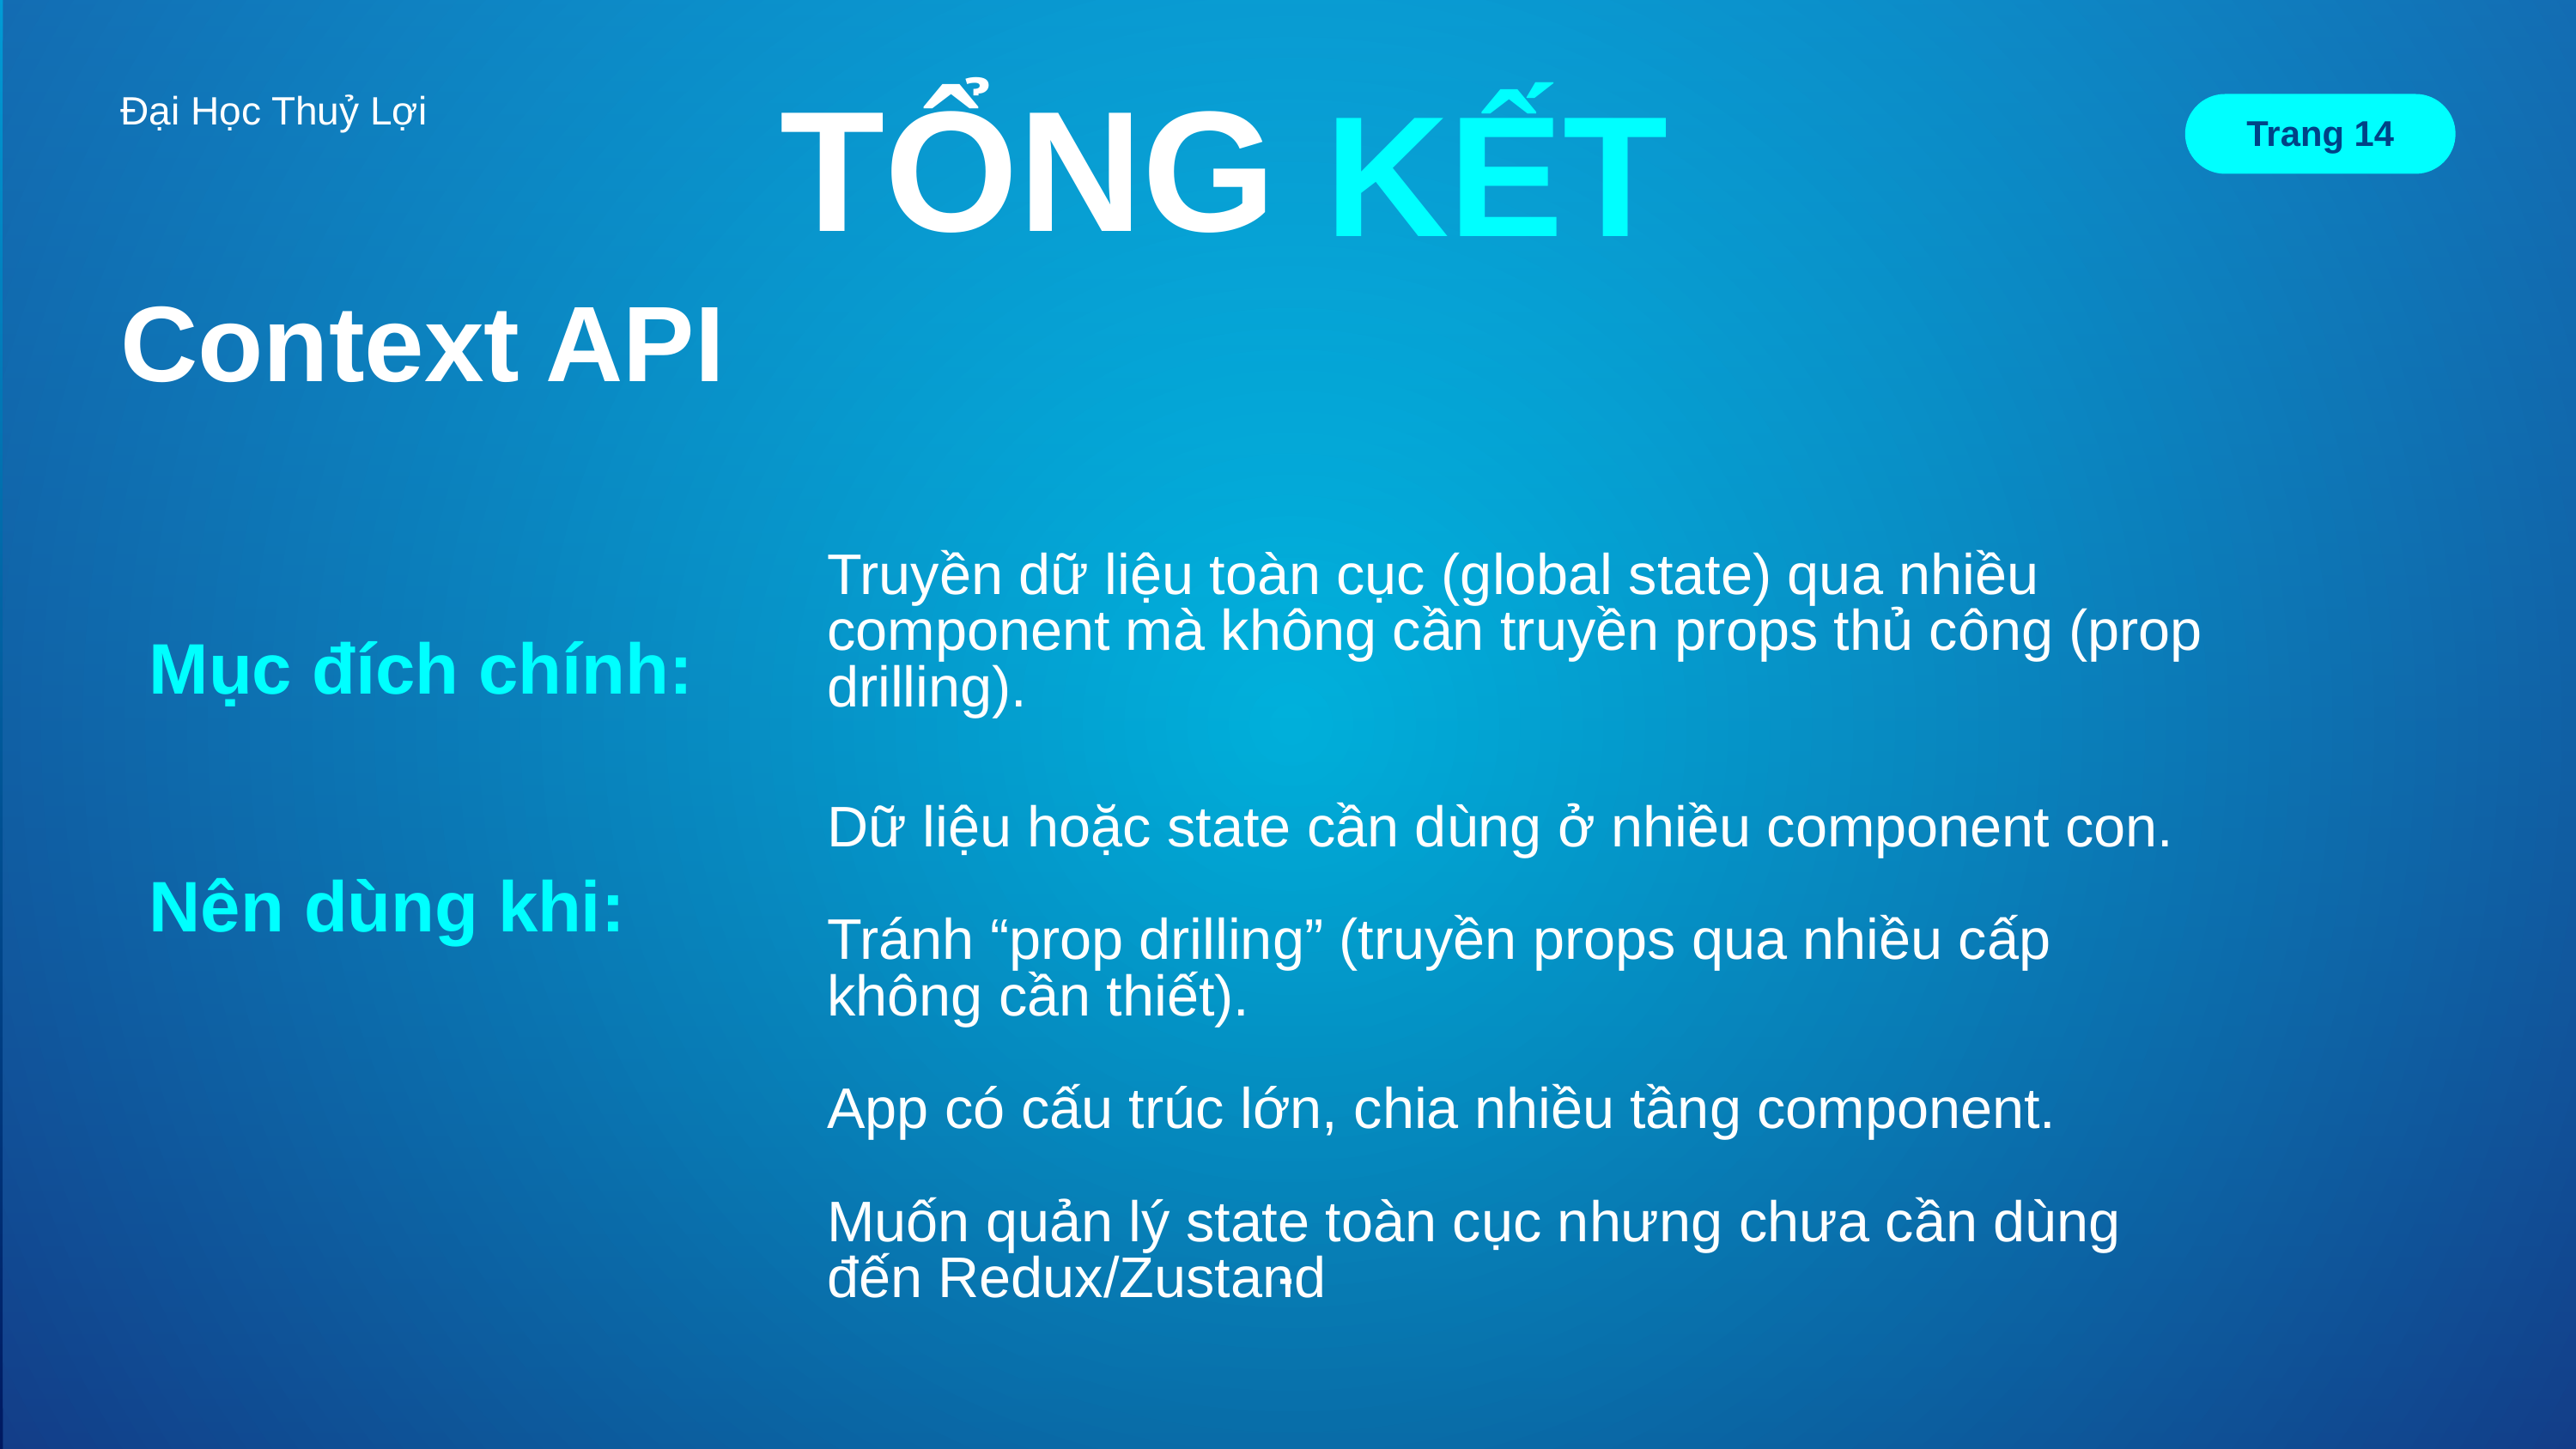

TỔNG
KẾT

Đại Học Thuỷ Lợi

Trang 14
Context API
Mục đích chính:
Truyền dữ liệu toàn cục (global state) qua nhiều component mà không cần truyền props thủ công (prop drilling).
Nên dùng khi:
Dữ liệu hoặc state cần dùng ở nhiều component con.

Tránh “prop drilling” (truyền props qua nhiều cấp không cần thiết).

App có cấu trúc lớn, chia nhiều tầng component.

Muốn quản lý state toàn cục nhưng chưa cần dùng đến Redux/Zustand
-